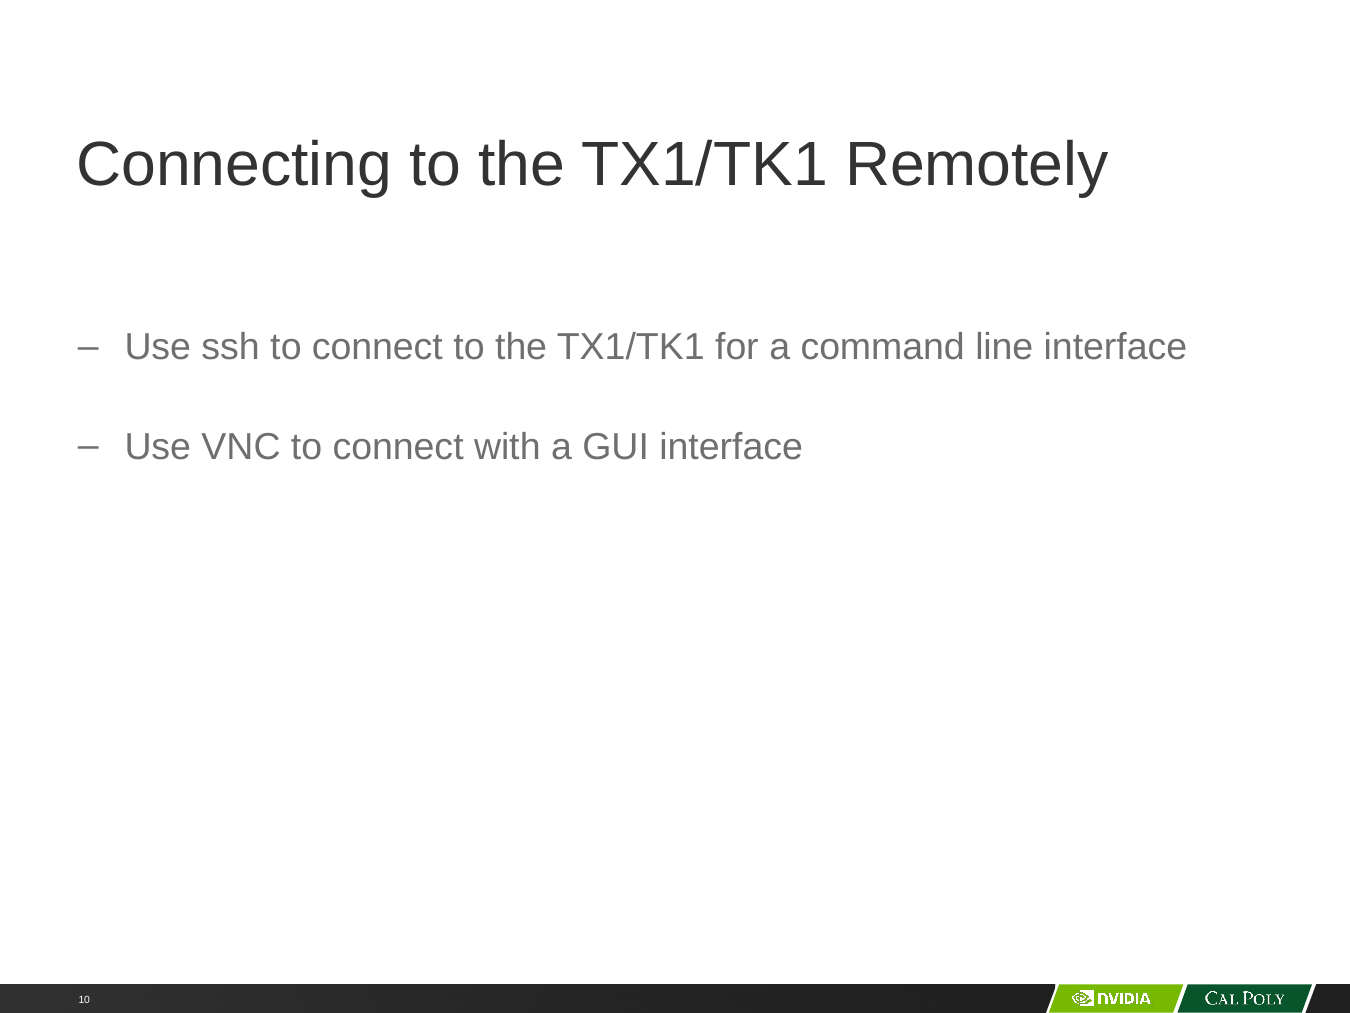

# Connecting to the TX1/TK1 Remotely

Use ssh to connect to the TX1/TK1 for a command line interface

Use VNC to connect with a GUI interface